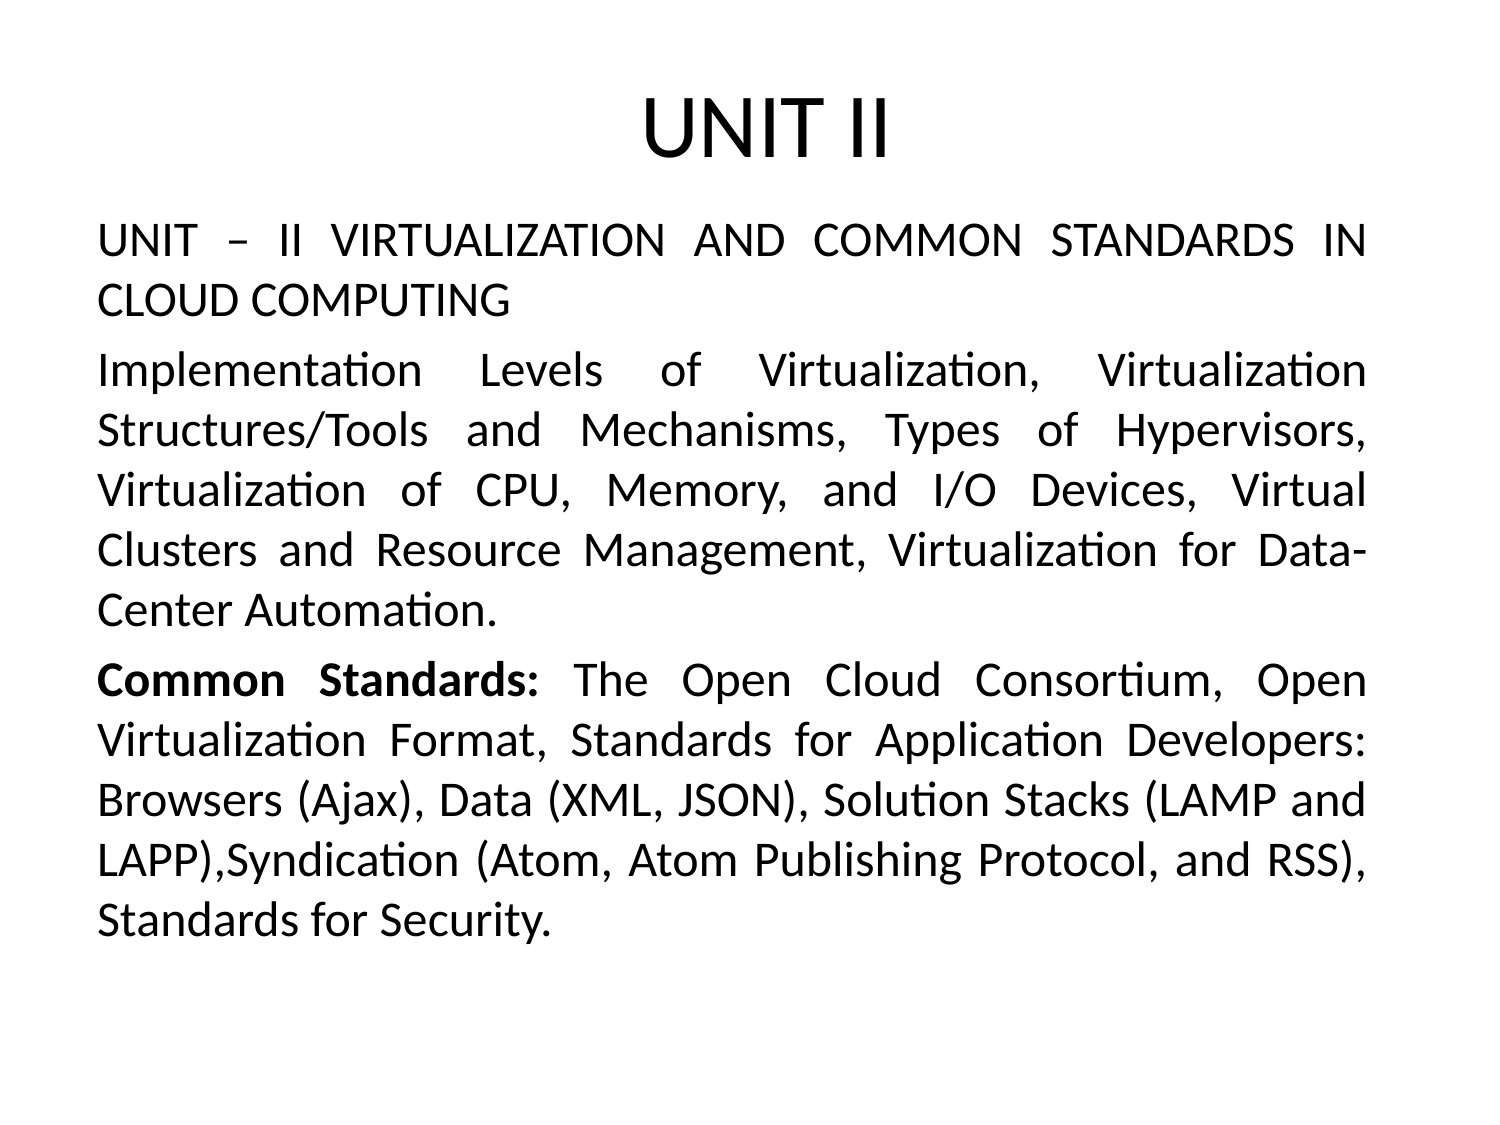

# UNIT II
UNIT – II VIRTUALIZATION AND COMMON STANDARDS IN CLOUD COMPUTING
Implementation Levels of Virtualization, Virtualization Structures/Tools and Mechanisms, Types of Hypervisors, Virtualization of CPU, Memory, and I/O Devices, Virtual Clusters and Resource Management, Virtualization for Data-Center Automation.
Common Standards: The Open Cloud Consortium, Open Virtualization Format, Standards for Application Developers: Browsers (Ajax), Data (XML, JSON), Solution Stacks (LAMP and LAPP),Syndication (Atom, Atom Publishing Protocol, and RSS), Standards for Security.